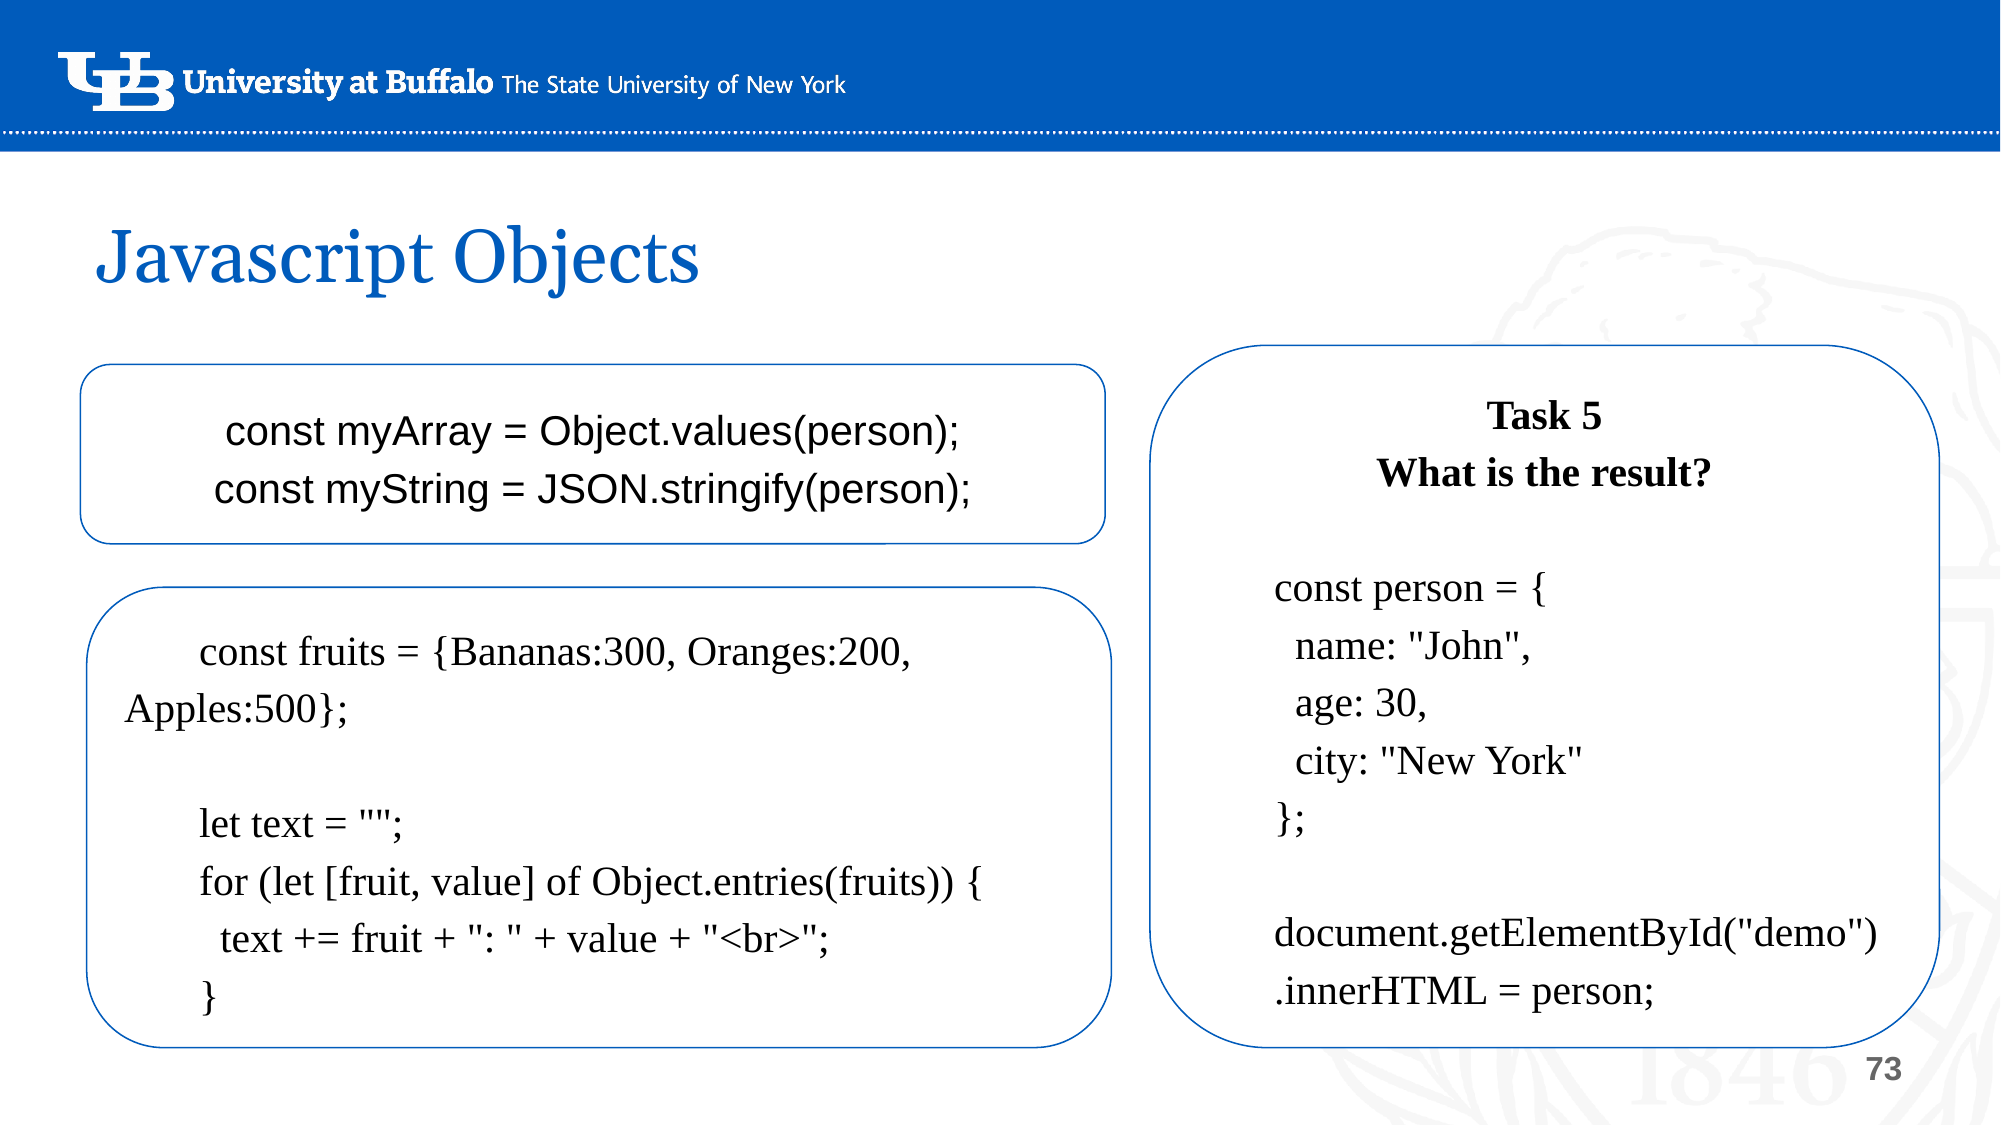

Javascript Objects
Task 5
What is the result?

const person = {
  name: "John",
  age: 30,
  city: "New York"
};

document.getElementById("demo")
.innerHTML = person;
const myArray = Object.values(person);
const myString = JSON.stringify(person);
const fruits = {Bananas:300, Oranges:200, Apples:500};

let text = "";
for (let [fruit, value] of Object.entries(fruits)) {
  text += fruit + ": " + value + "<br>";
}
73